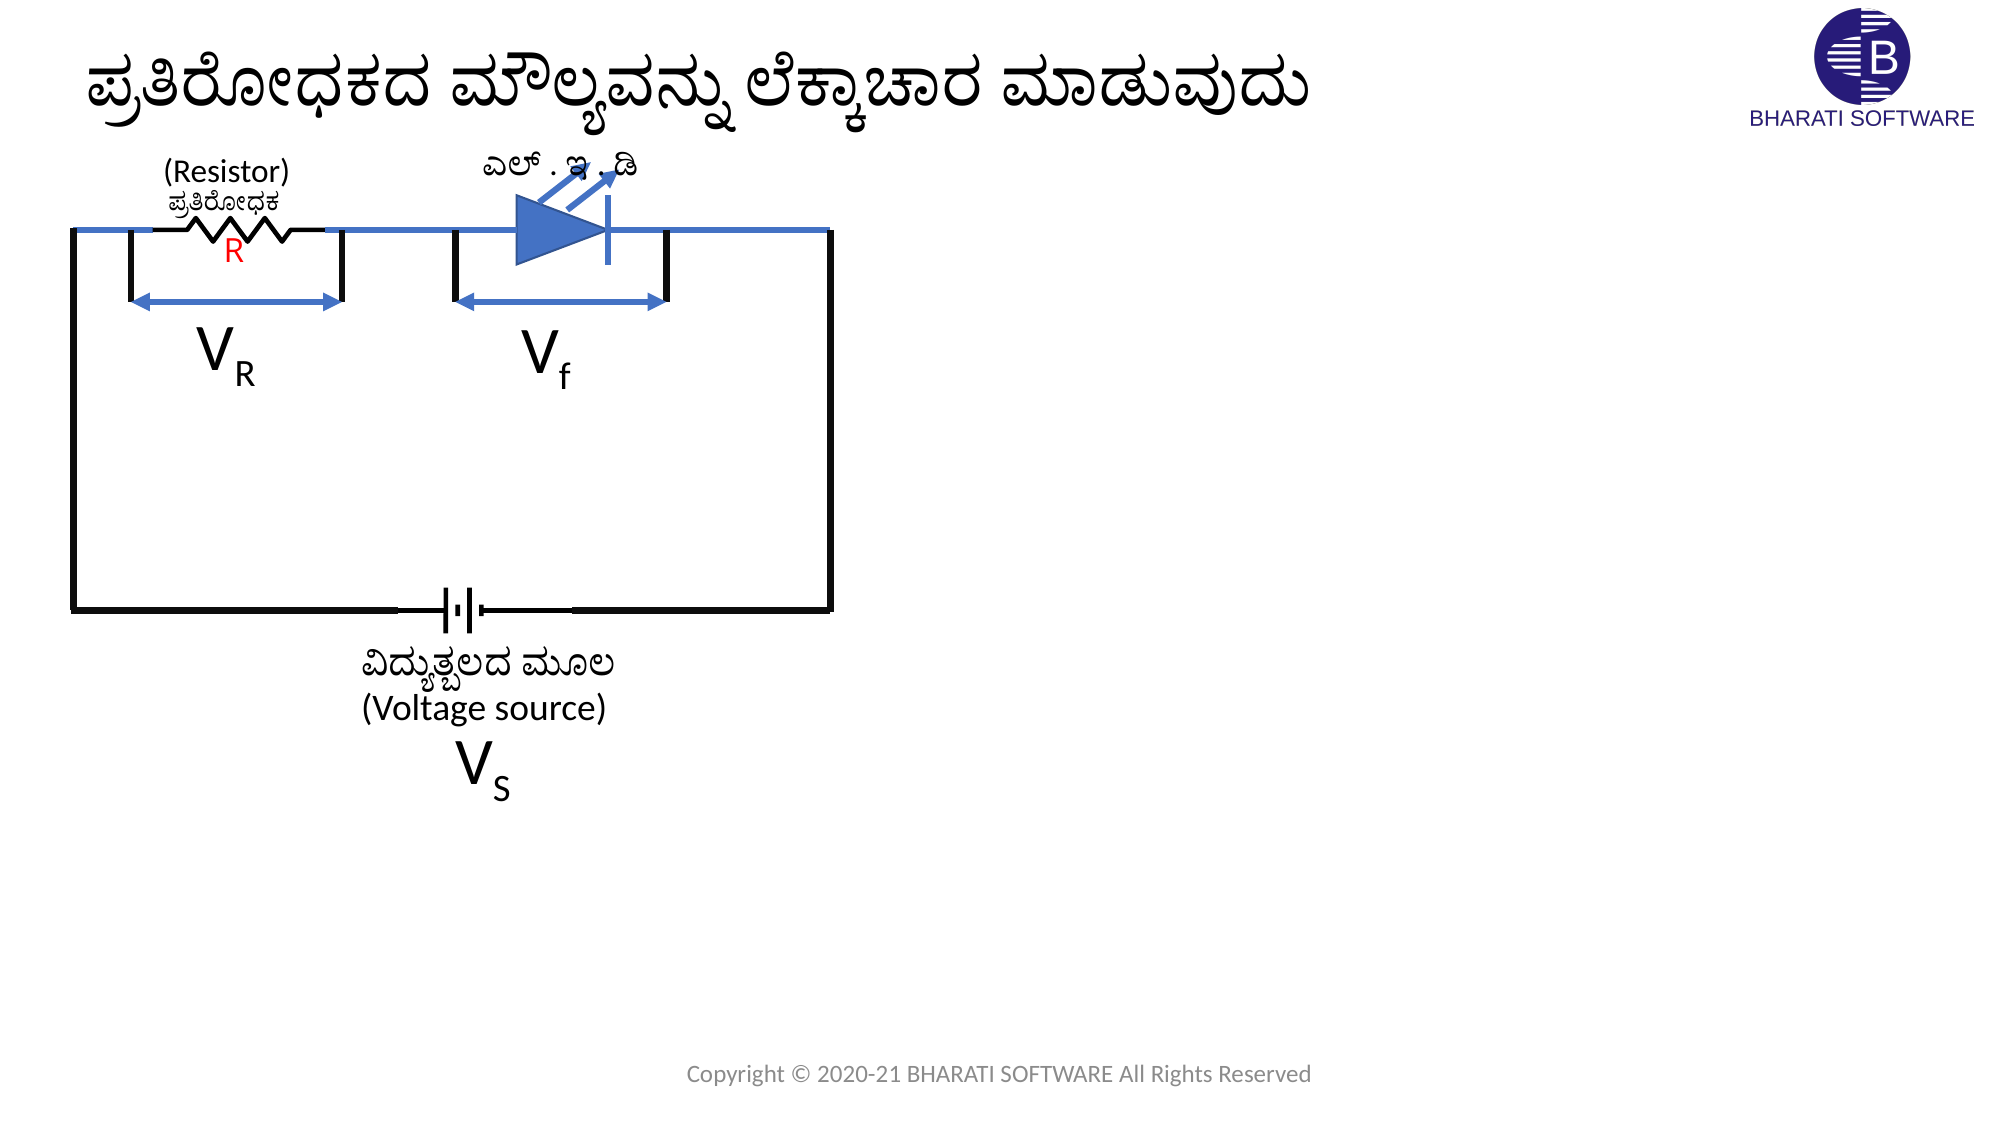

# ಪ್ರತಿರೋಧಕದ ಮೌಲ್ಯವನ್ನು ಲೆಕ್ಕಾಚಾರ ಮಾಡುವುದು

(Resistor)
ಎಲ್ . ಇ . ಡಿ

ಪ್ರತಿರೋಧಕ

R
VR
Vf

ವಿದ್ಯುತ್ಬಲದ ಮೂಲ
(Voltage source)
VS
Copyright © 2020-21 BHARATI SOFTWARE All Rights Reserved